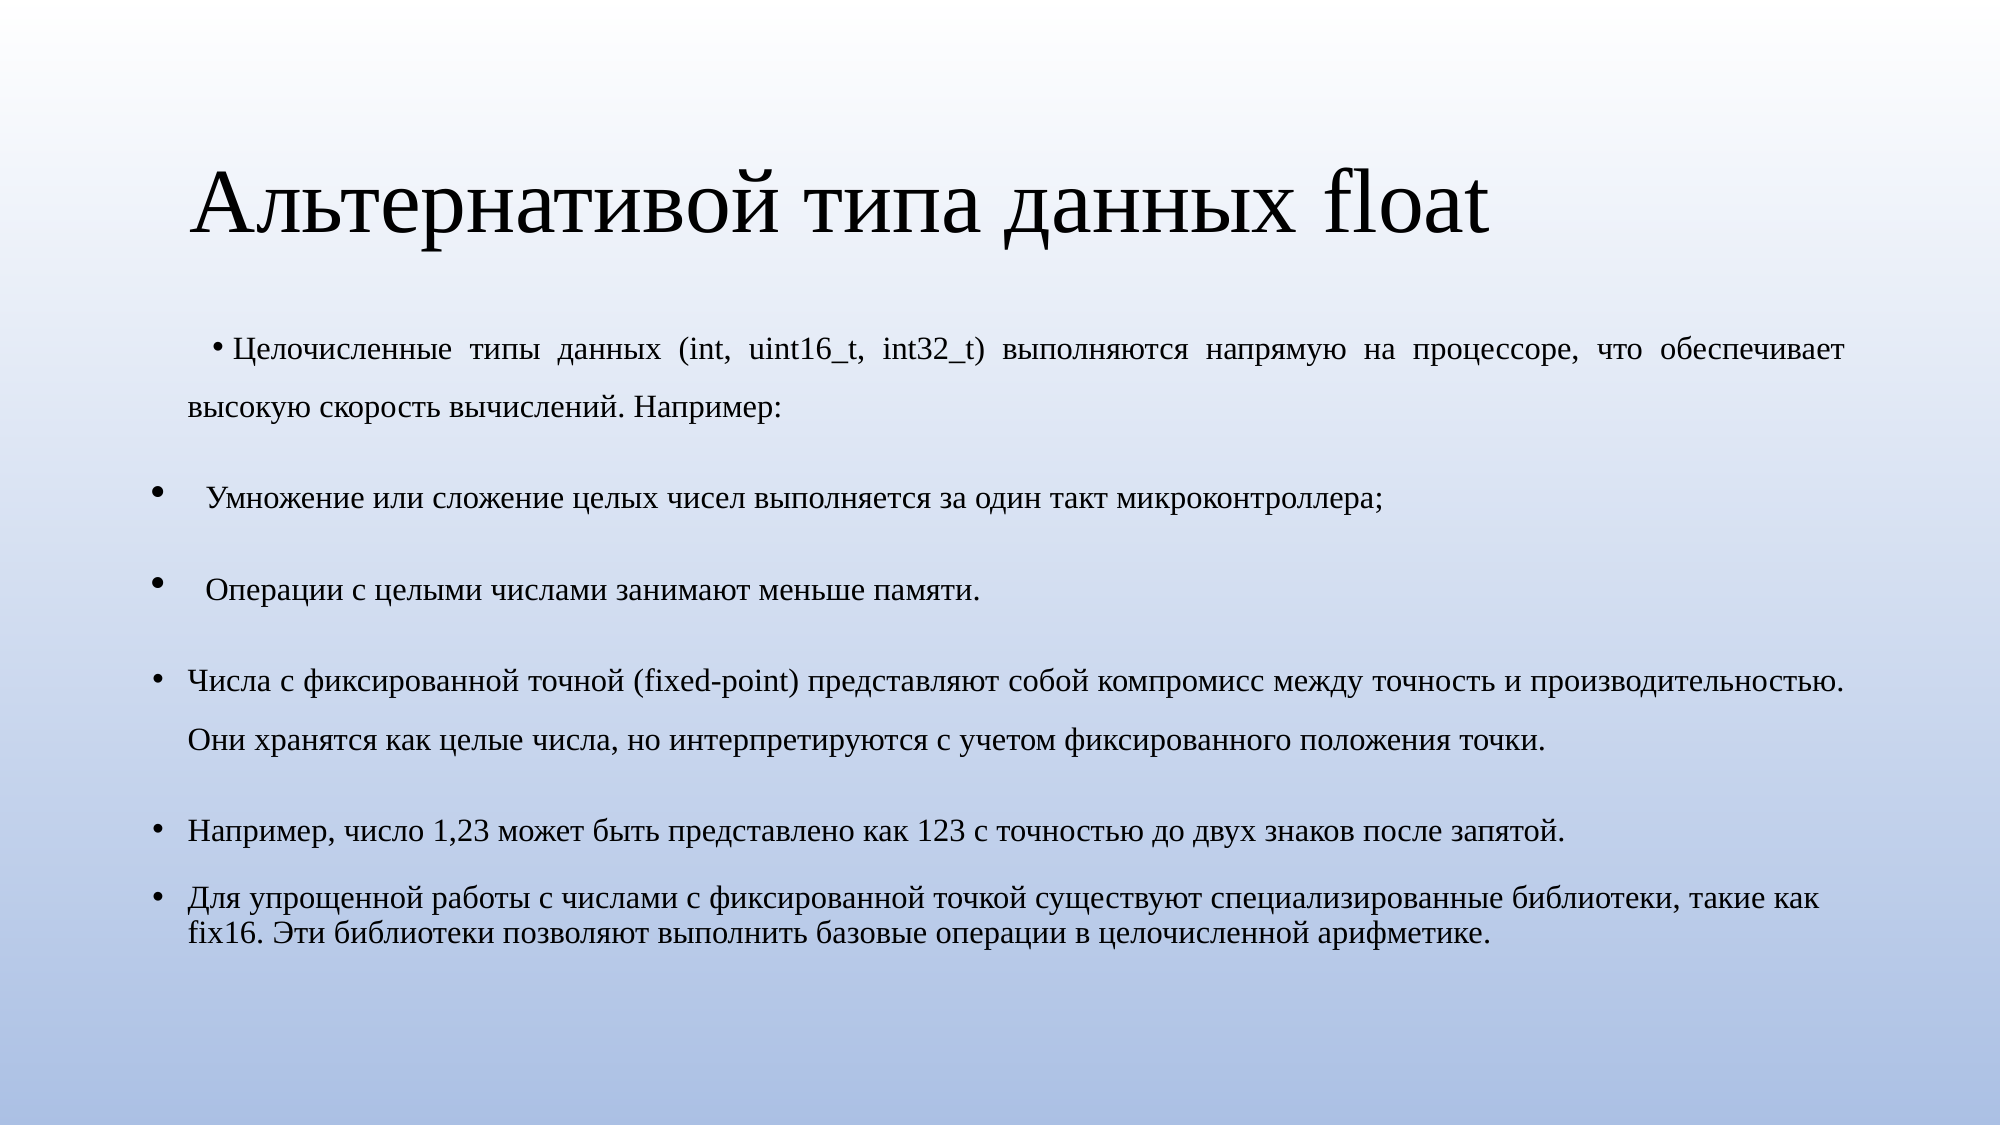

# Альтернативой типа данных float
Целочисленные типы данных (int, uint16_t, int32_t) выполняются напрямую на процессоре, что обеспечивает высокую скорость вычислений. Например:
Умножение или сложение целых чисел выполняется за один такт микроконтроллера;
Операции с целыми числами занимают меньше памяти.
Числа с фиксированной точной (fixed-point) представляют собой компромисс между точность и производительностью. Они хранятся как целые числа, но интерпретируются с учетом фиксированного положения точки.
Например, число 1,23 может быть представлено как 123 с точностью до двух знаков после запятой.
Для упрощенной работы с числами с фиксированной точкой существуют специализированные библиотеки, такие как fix16. Эти библиотеки позволяют выполнить базовые операции в целочисленной арифметике.